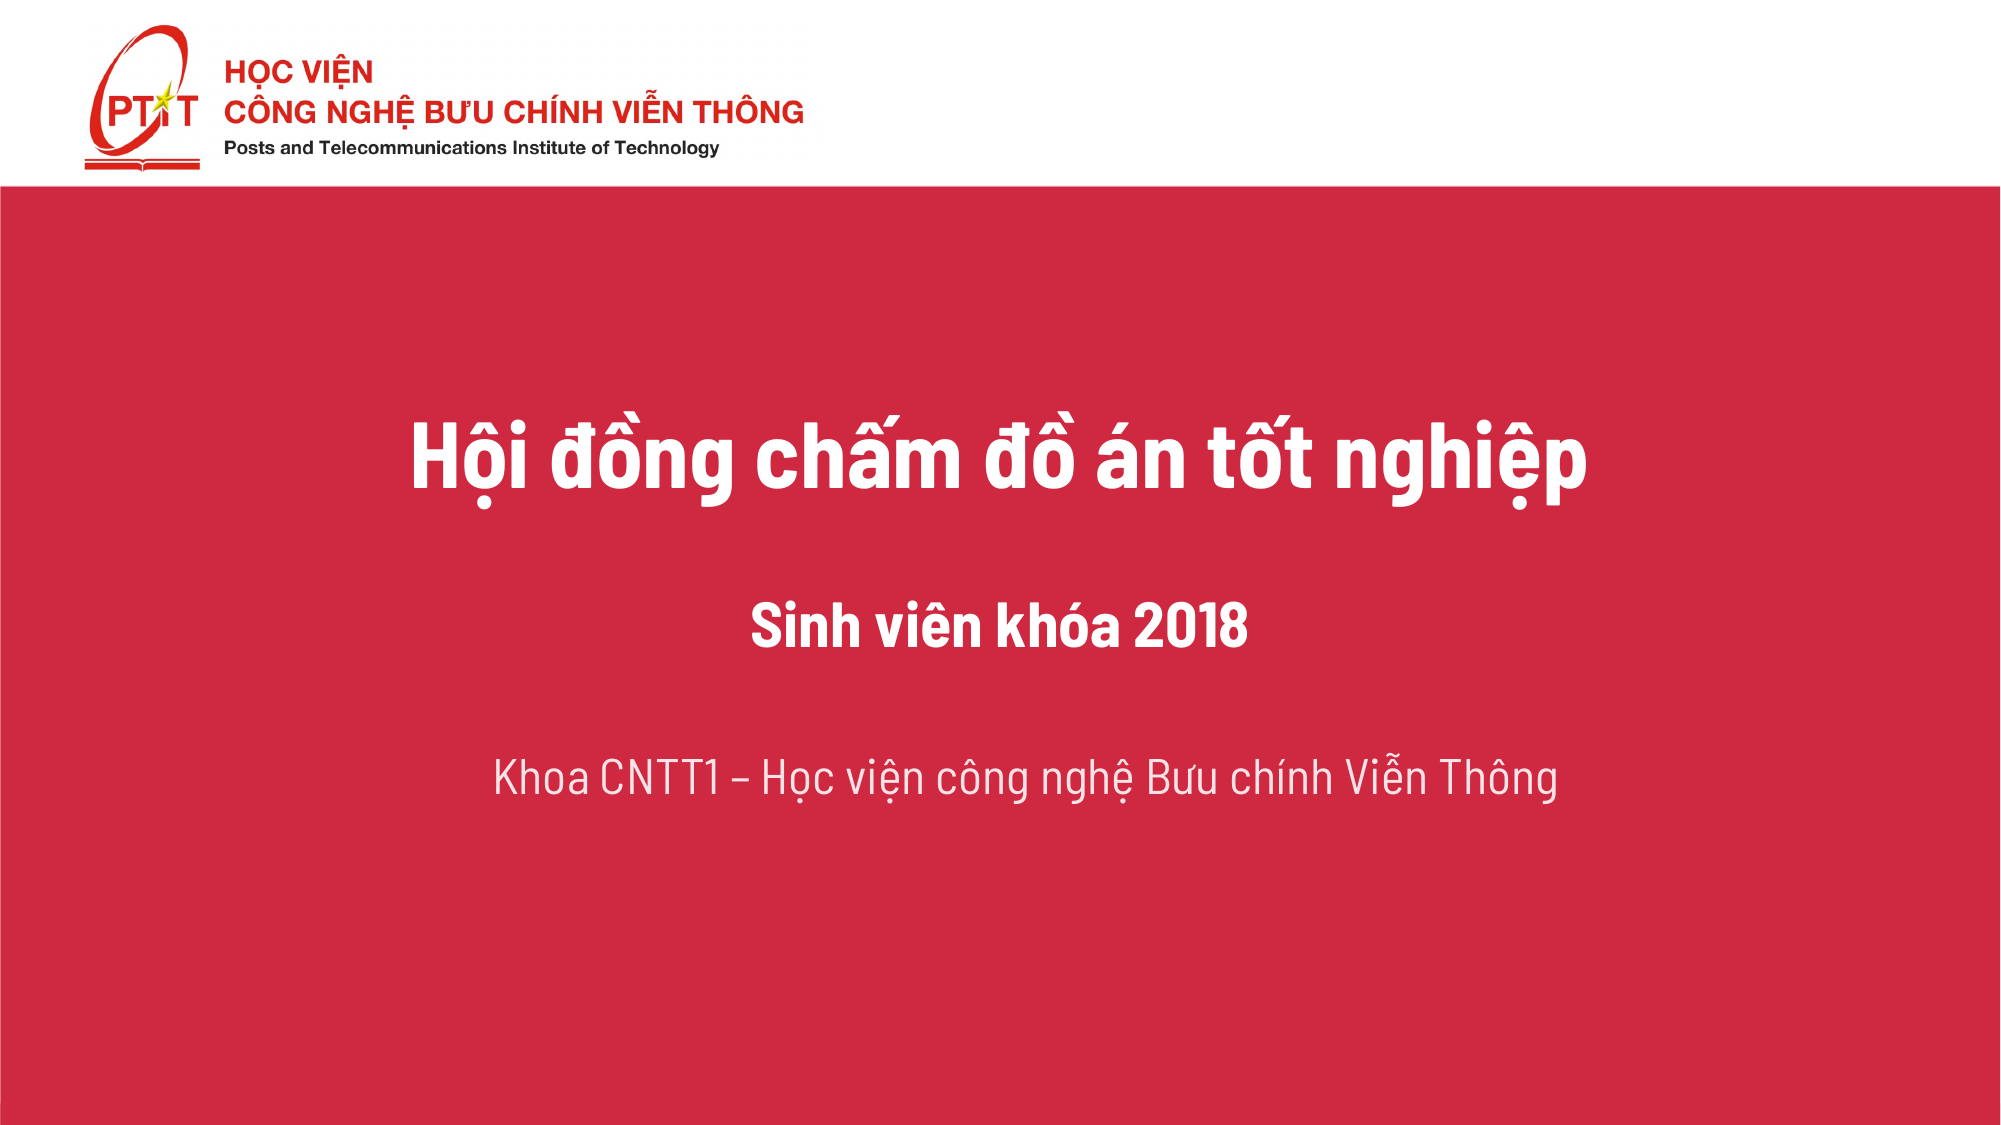

# Hội đồng chấm đồ án tốt nghiệp Sinh viên khóa 2018
Khoa CNTT1 – Học viện công nghệ Bưu chính Viễn Thông